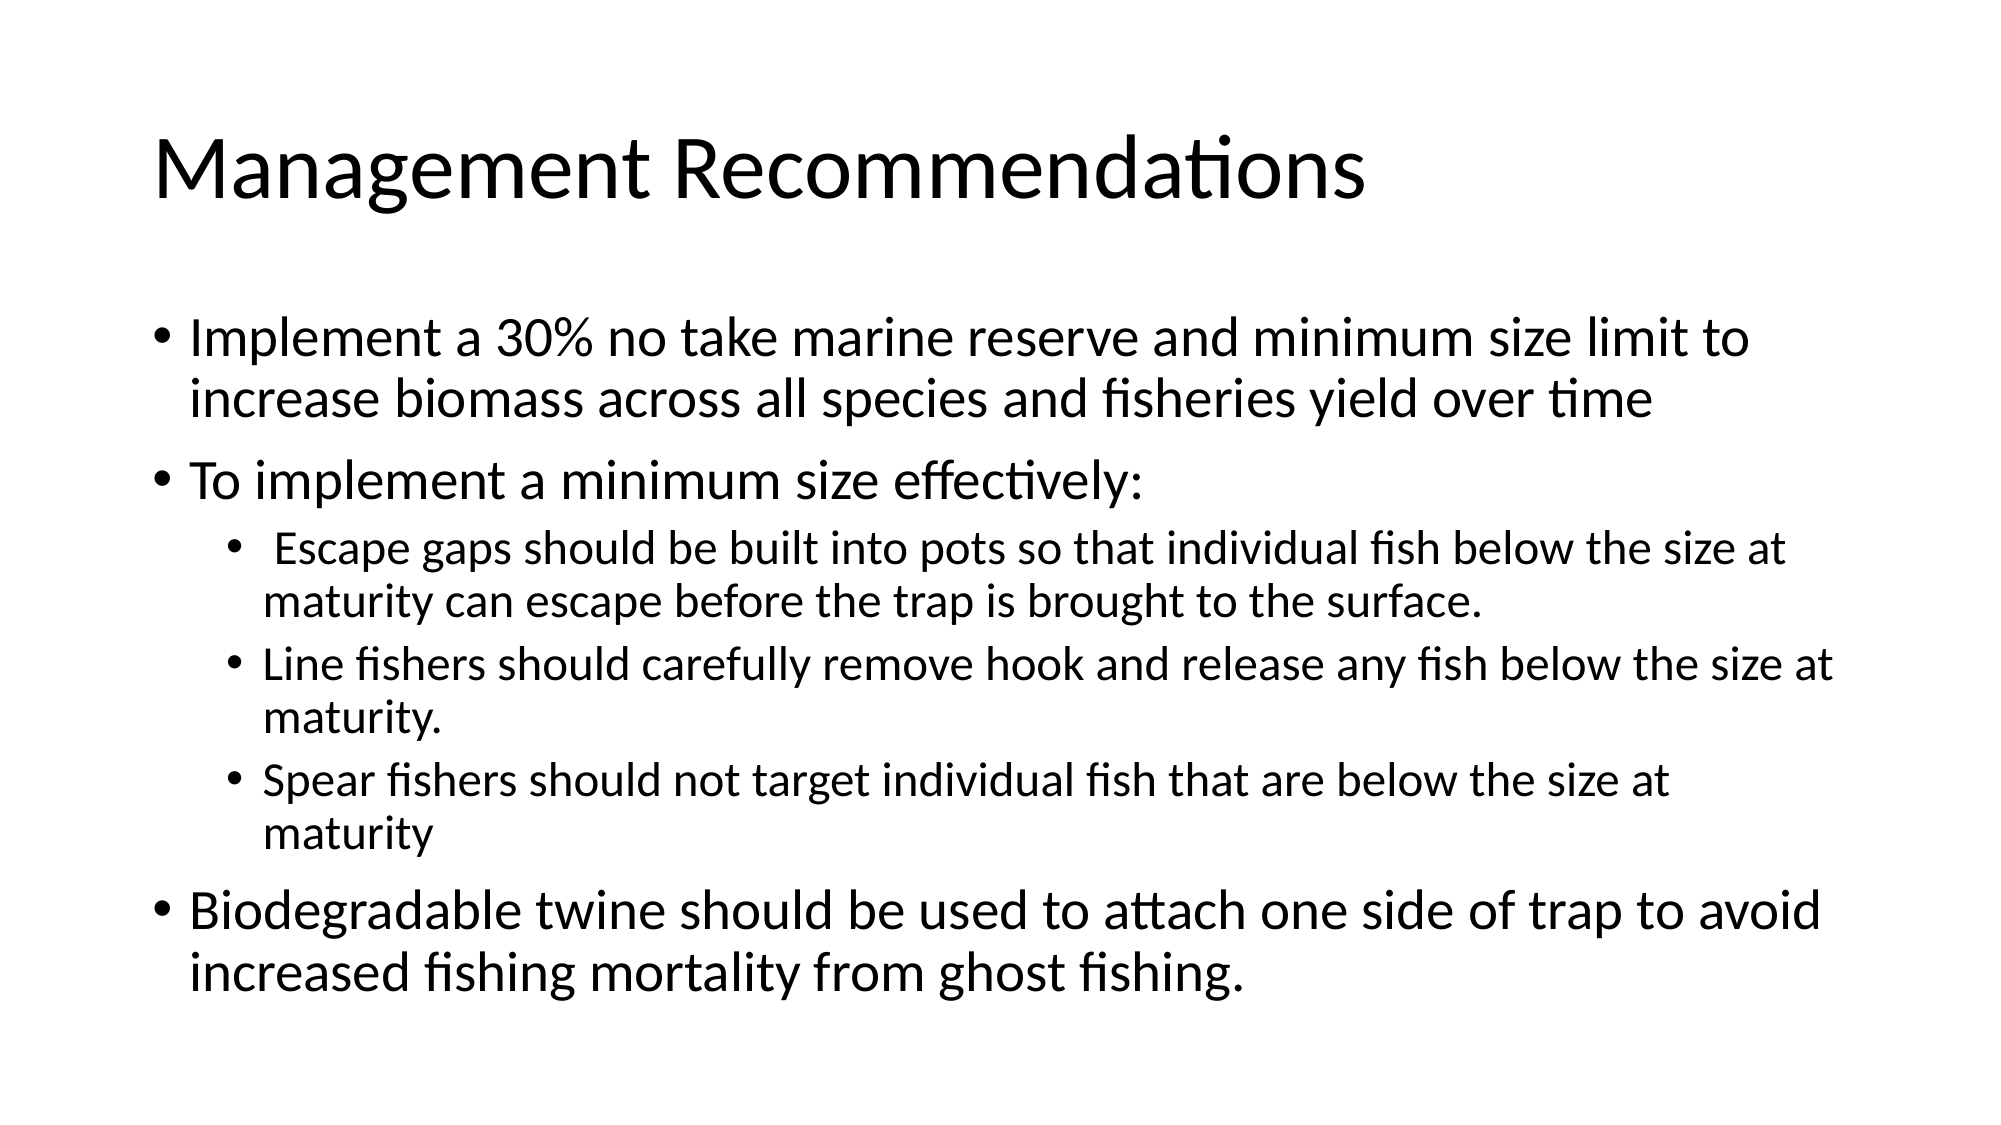

# Management Recommendations
Implement a 30% no take marine reserve and minimum size limit to increase biomass across all species and fisheries yield over time
To implement a minimum size effectively:
 Escape gaps should be built into pots so that individual fish below the size at maturity can escape before the trap is brought to the surface.
Line fishers should carefully remove hook and release any fish below the size at maturity.
Spear fishers should not target individual fish that are below the size at maturity
Biodegradable twine should be used to attach one side of trap to avoid increased fishing mortality from ghost fishing.